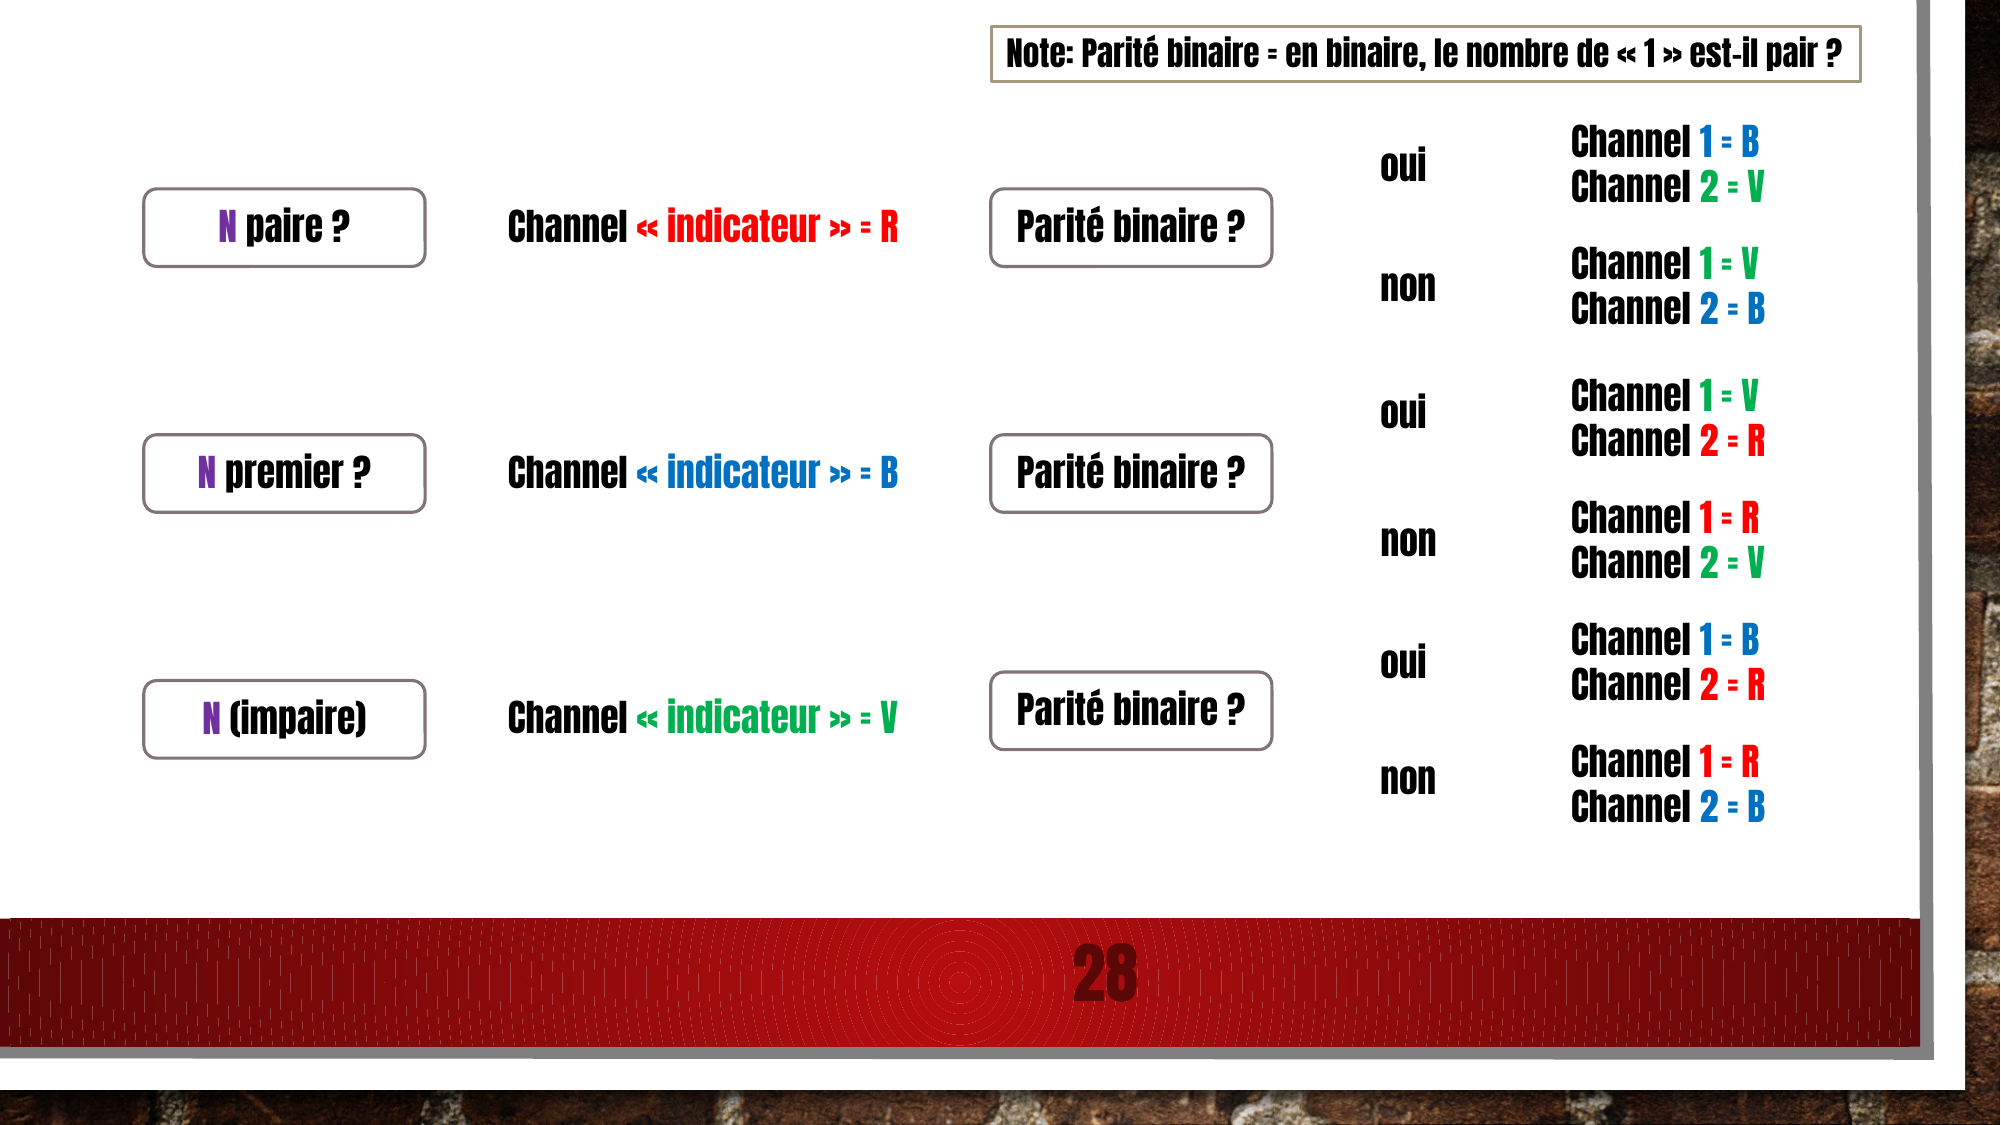

Note: Parité binaire = en binaire, le nombre de « 1 » est-il pair ?
Channel 1 = B
Channel 2 = V
oui
N paire ?
Parité binaire ?
Channel « indicateur » = R
Channel 1 = V
Channel 2 = B
non
Channel 1 = V
Channel 2 = R
oui
N premier ?
Parité binaire ?
Channel « indicateur » = B
Channel 1 = R
Channel 2 = V
non
Channel 1 = B
Channel 2 = R
oui
Parité binaire ?
N (impaire)
Channel « indicateur » = V
Channel 1 = R
Channel 2 = B
non
28